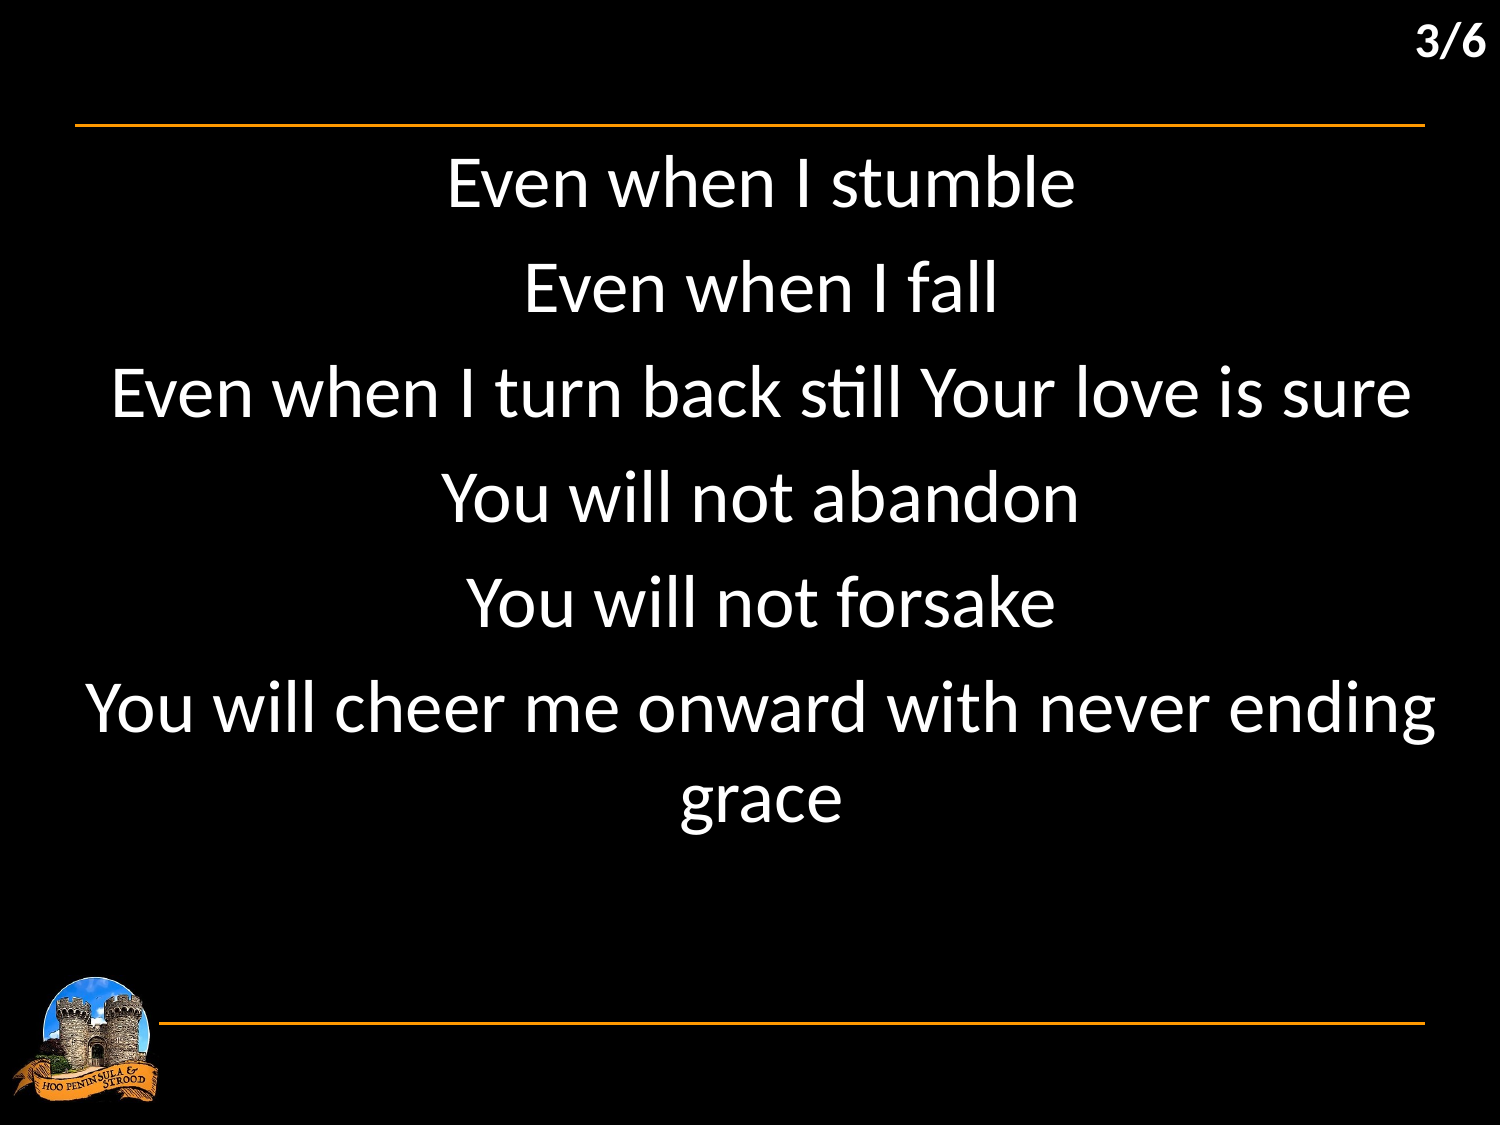

3/6
Even when I stumble
Even when I fall
Even when I turn back still Your love is sure
You will not abandon
You will not forsake
You will cheer me onward with never ending grace